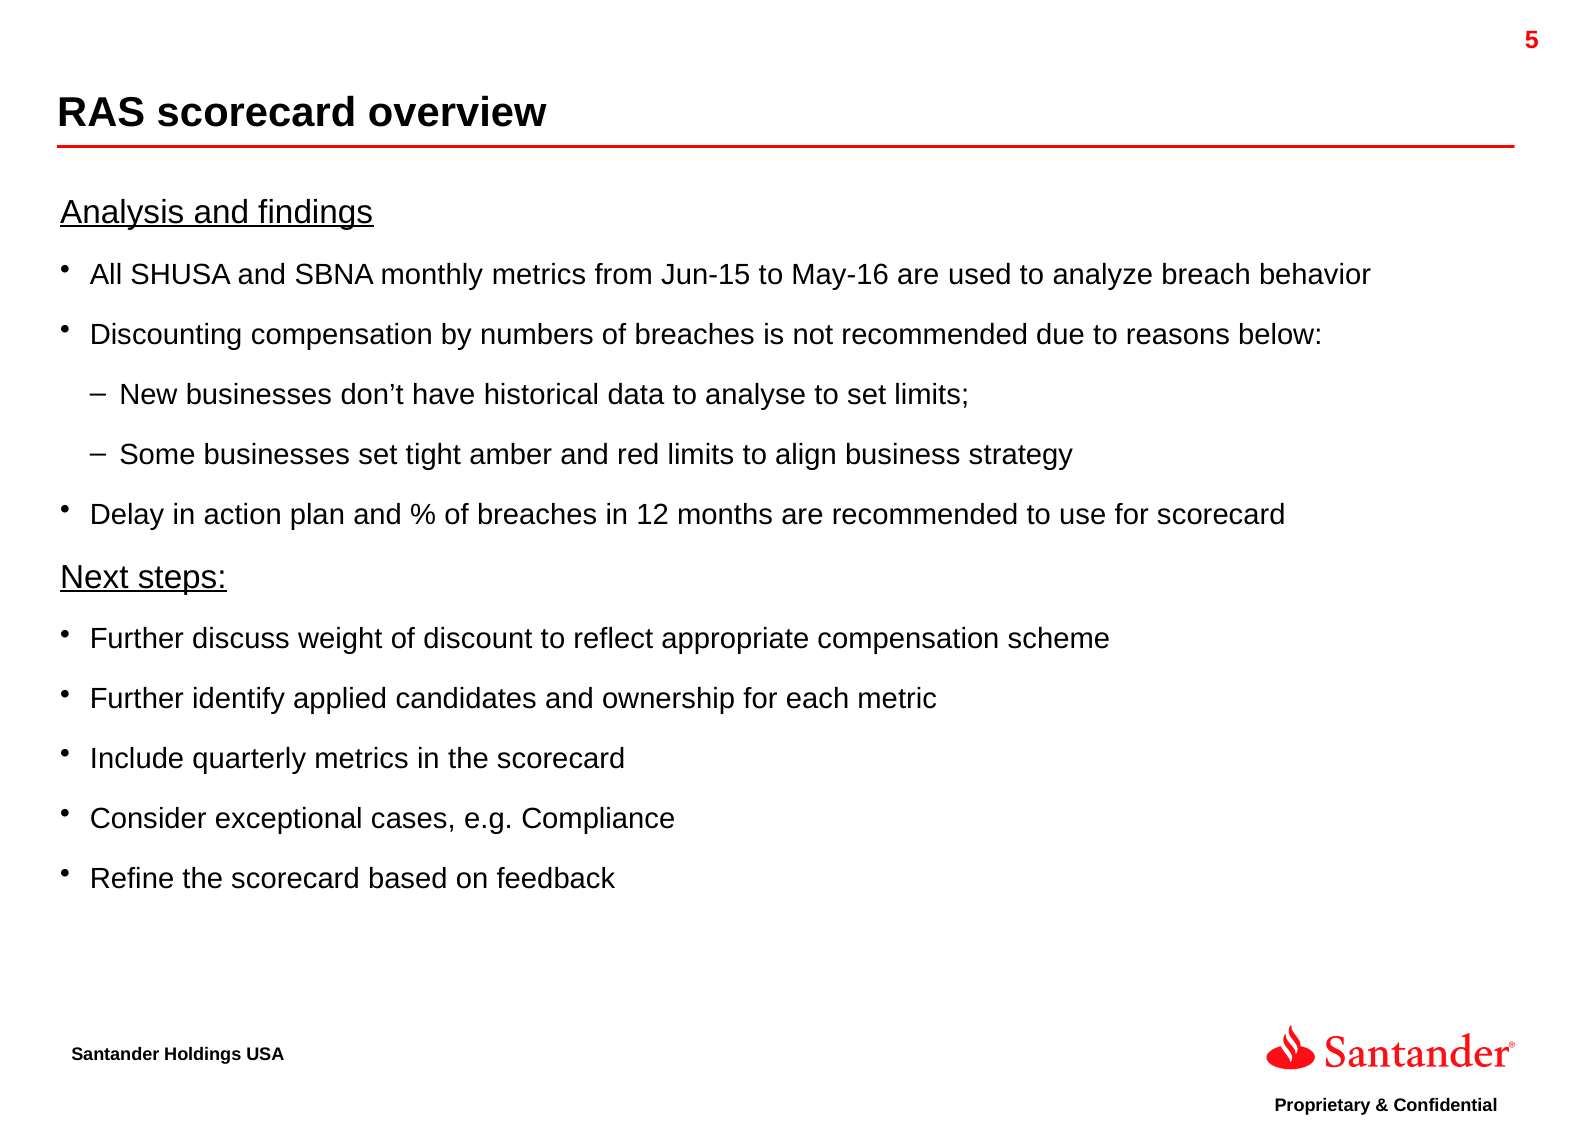

RAS scorecard overview
Analysis and findings
All SHUSA and SBNA monthly metrics from Jun-15 to May-16 are used to analyze breach behavior
Discounting compensation by numbers of breaches is not recommended due to reasons below:
New businesses don’t have historical data to analyse to set limits;
Some businesses set tight amber and red limits to align business strategy
Delay in action plan and % of breaches in 12 months are recommended to use for scorecard
Next steps:
Further discuss weight of discount to reflect appropriate compensation scheme
Further identify applied candidates and ownership for each metric
Include quarterly metrics in the scorecard
Consider exceptional cases, e.g. Compliance
Refine the scorecard based on feedback